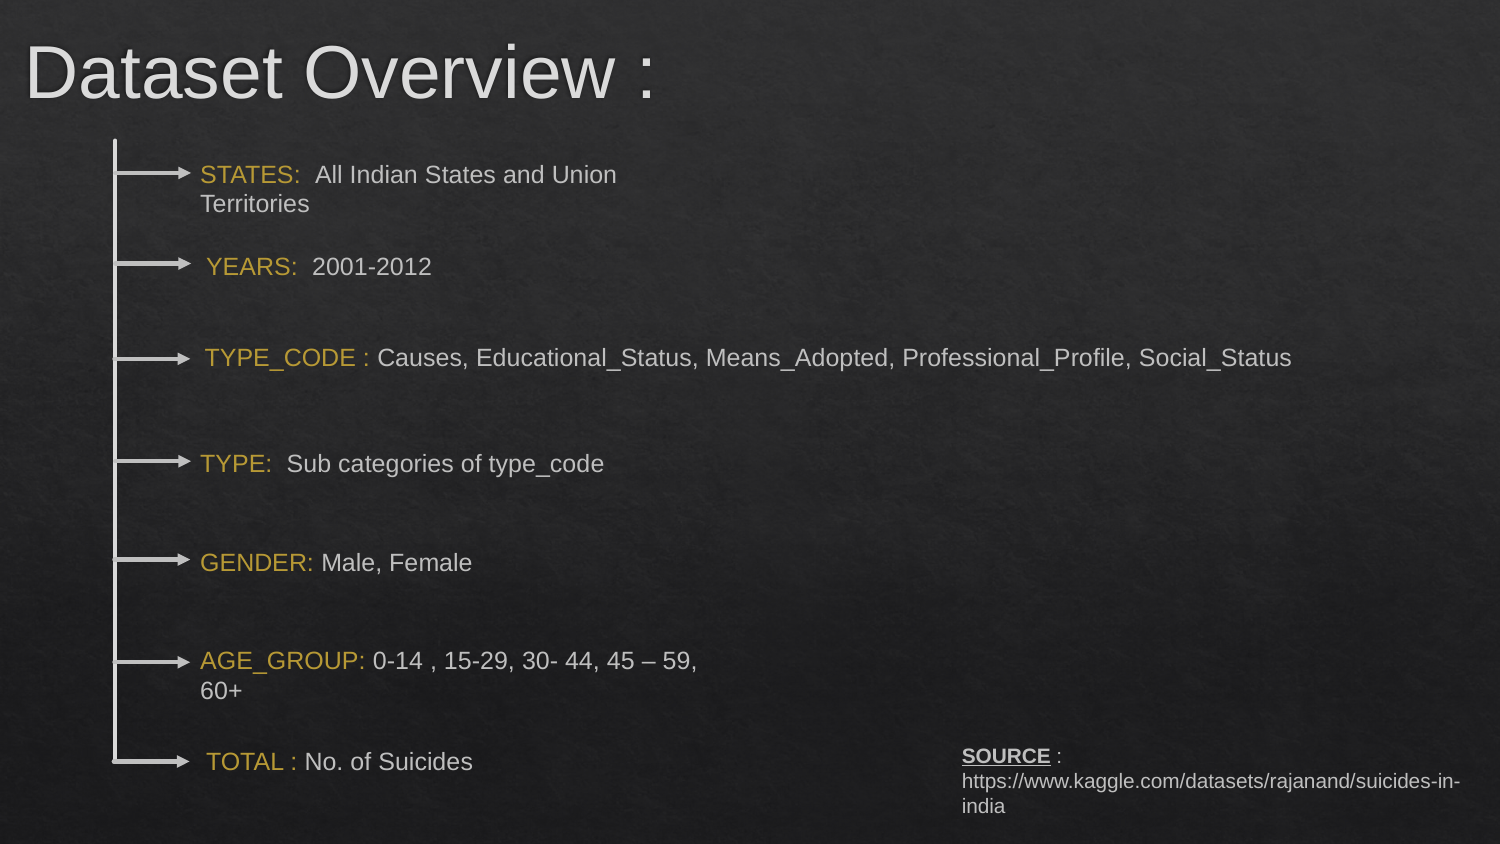

Dataset Overview :
STATES:  All Indian States and Union Territories
YEARS:  2001-2012
TYPE_CODE : Causes, Educational_Status, Means_Adopted, Professional_Profile, Social_Status

TYPE:  Sub categories of type_code

GENDER: Male, Female

AGE_GROUP: 0-14 , 15-29, 30- 44, 45 – 59, 60+
TOTAL : No. of Suicides
SOURCE : https://www.kaggle.com/datasets/rajanand/suicides-in-india